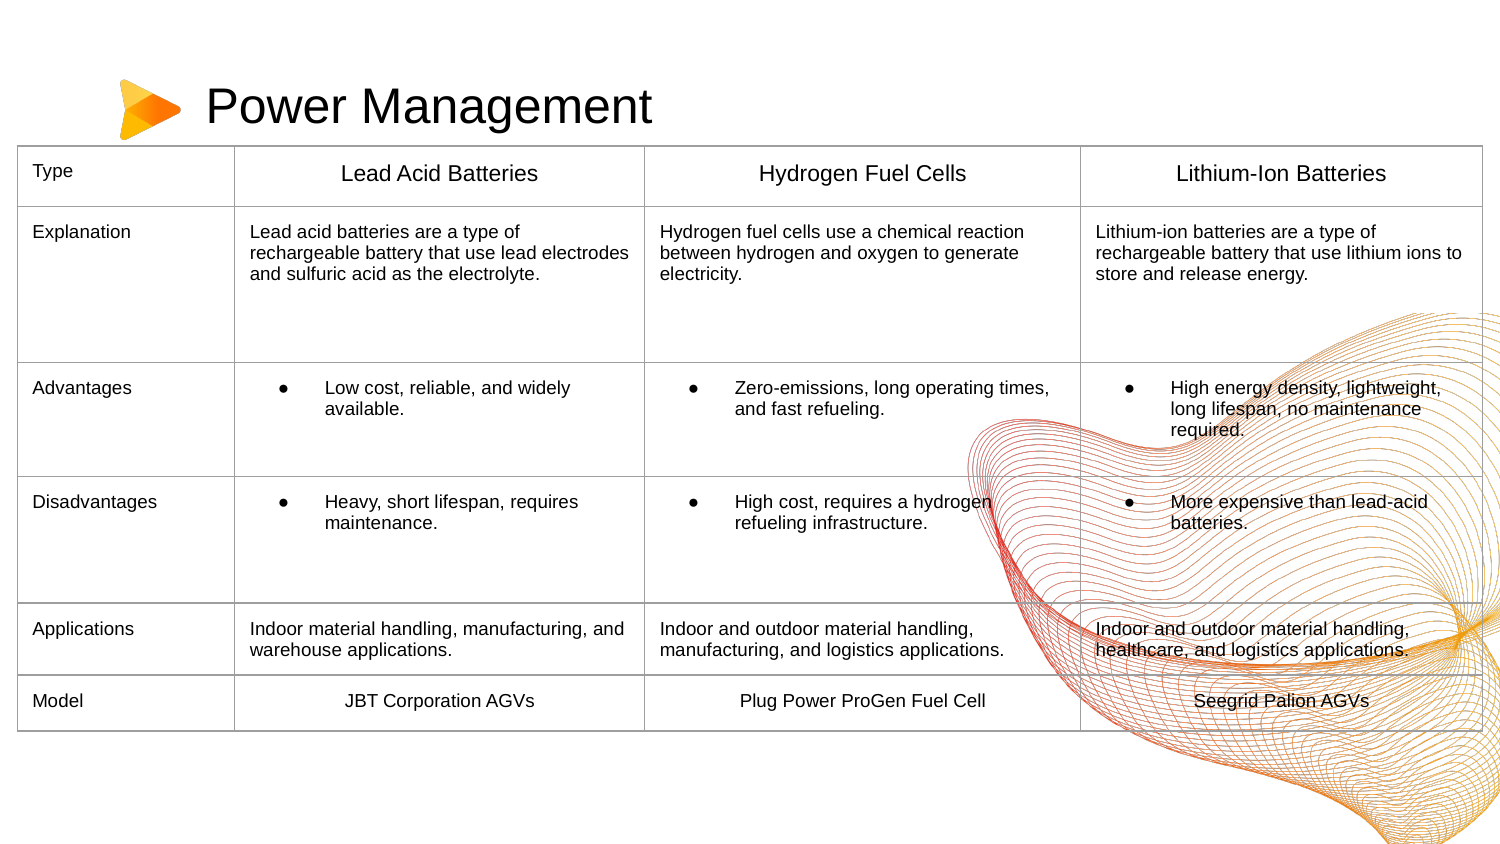

# Power Management
| Type | Lead Acid Batteries | Hydrogen Fuel Cells | Lithium-Ion Batteries |
| --- | --- | --- | --- |
| Explanation | Lead acid batteries are a type of rechargeable battery that use lead electrodes and sulfuric acid as the electrolyte. | Hydrogen fuel cells use a chemical reaction between hydrogen and oxygen to generate electricity. | Lithium-ion batteries are a type of rechargeable battery that use lithium ions to store and release energy. |
| Advantages | Low cost, reliable, and widely available. | Zero-emissions, long operating times, and fast refueling. | High energy density, lightweight, long lifespan, no maintenance required. |
| Disadvantages | Heavy, short lifespan, requires maintenance. | High cost, requires a hydrogen refueling infrastructure. | More expensive than lead-acid batteries. |
| Applications | Indoor material handling, manufacturing, and warehouse applications. | Indoor and outdoor material handling, manufacturing, and logistics applications. | Indoor and outdoor material handling, healthcare, and logistics applications. |
| Model | JBT Corporation AGVs | Plug Power ProGen Fuel Cell | Seegrid Palion AGVs |